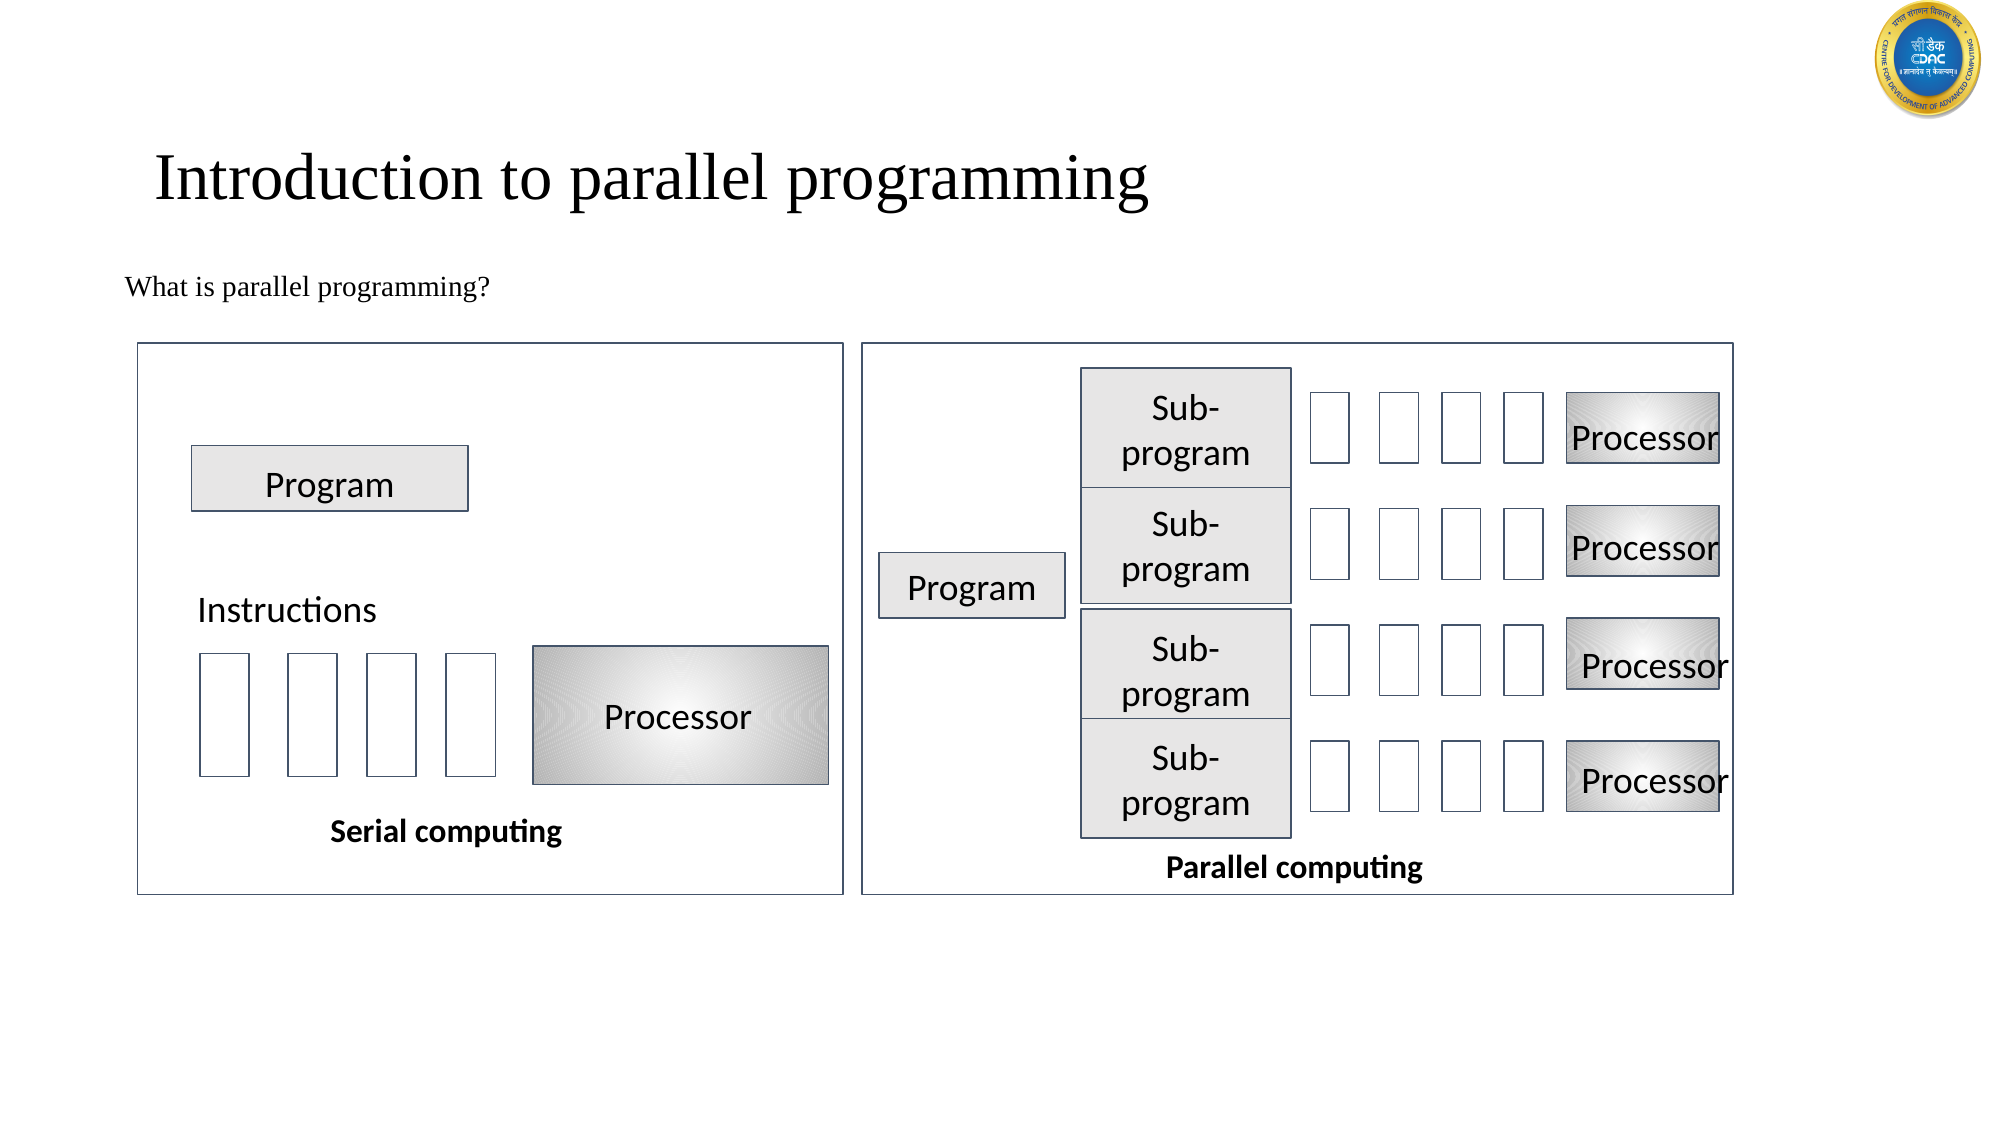

# Introduction to parallel programming
What is parallel programming?

Sub-program

Processor

Program

Program
Sub-program

Processor

Program
Instructions
Instructions
Sub-program

Processor

Processor
Processor
Sub-program

Processor
Serial computing
Serial computing
Parallel computing